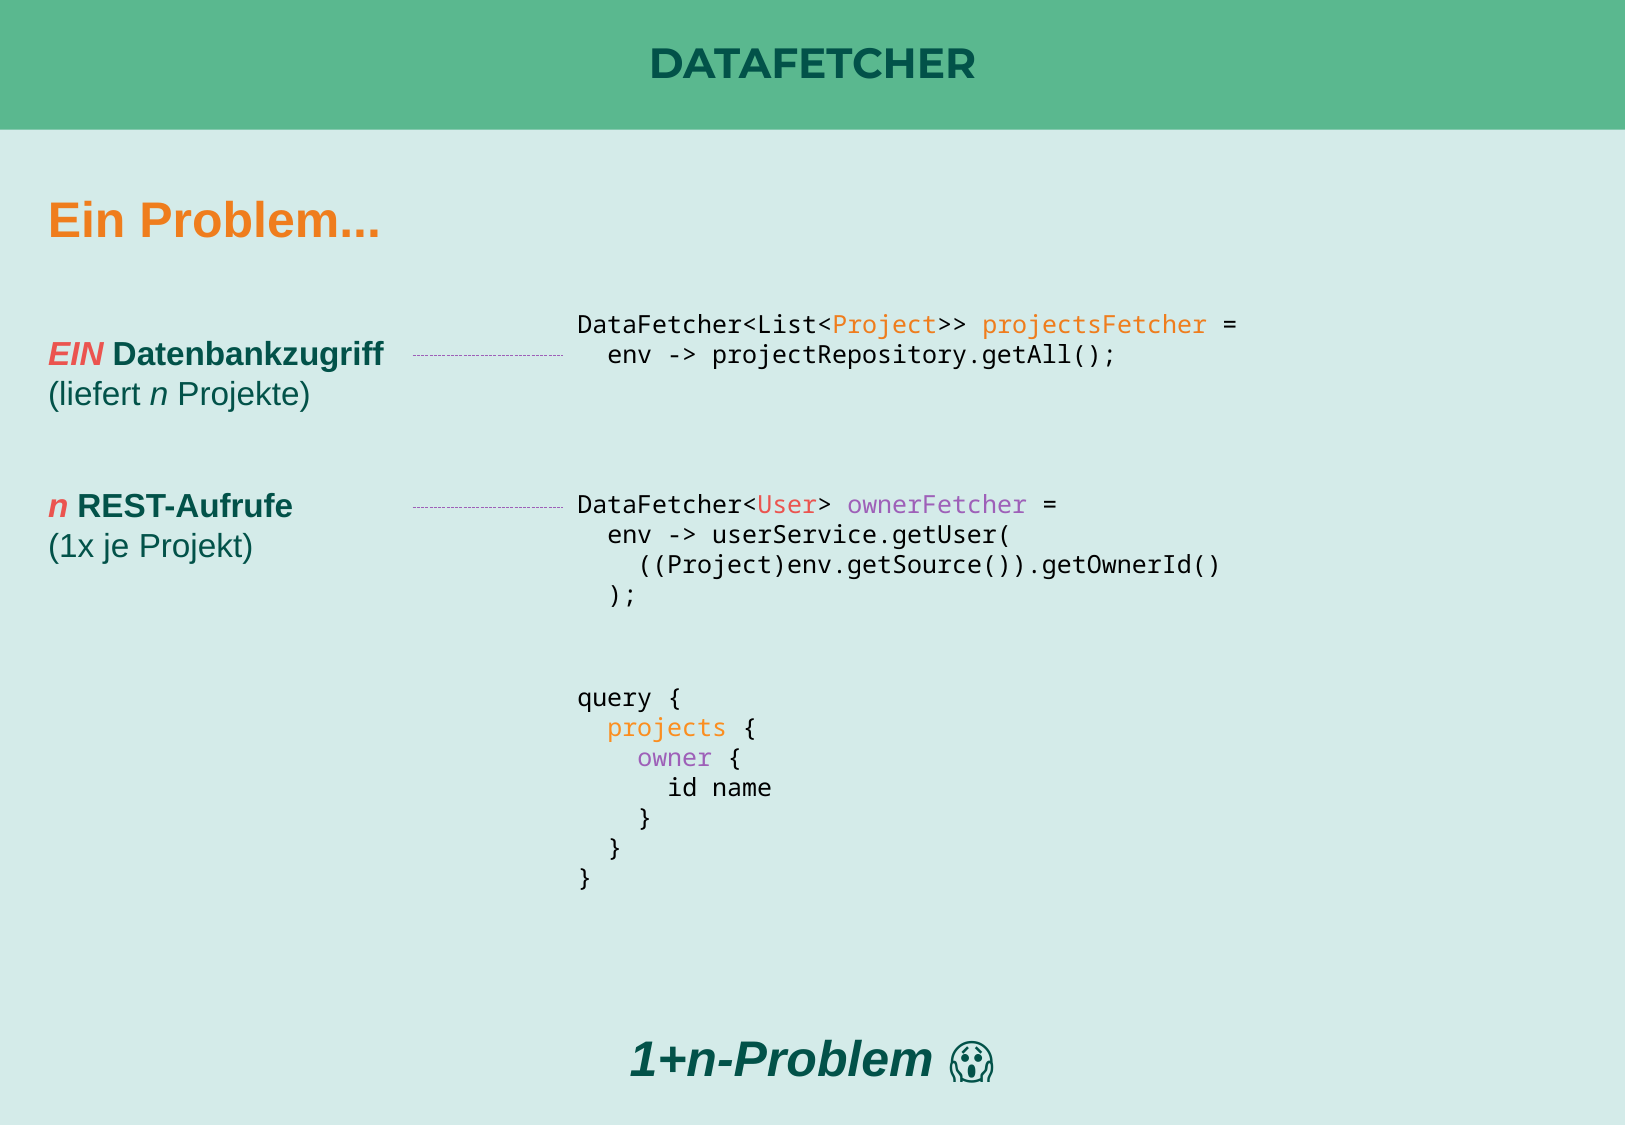

# DataFetcher
Ein Problem...
DataFetcher<List<Project>> projectsFetcher =
  env -> projectRepository.getAll();

DataFetcher<User> ownerFetcher =
  env -> userService.getUser(
    ((Project)env.getSource()).getOwnerId()
  );

EIN Datenbankzugriff
(liefert n Projekte)
n REST-Aufrufe
(1x je Projekt)
query {
  projects {
    owner {
      id name
    }
  }
}
1+n-Problem 😱